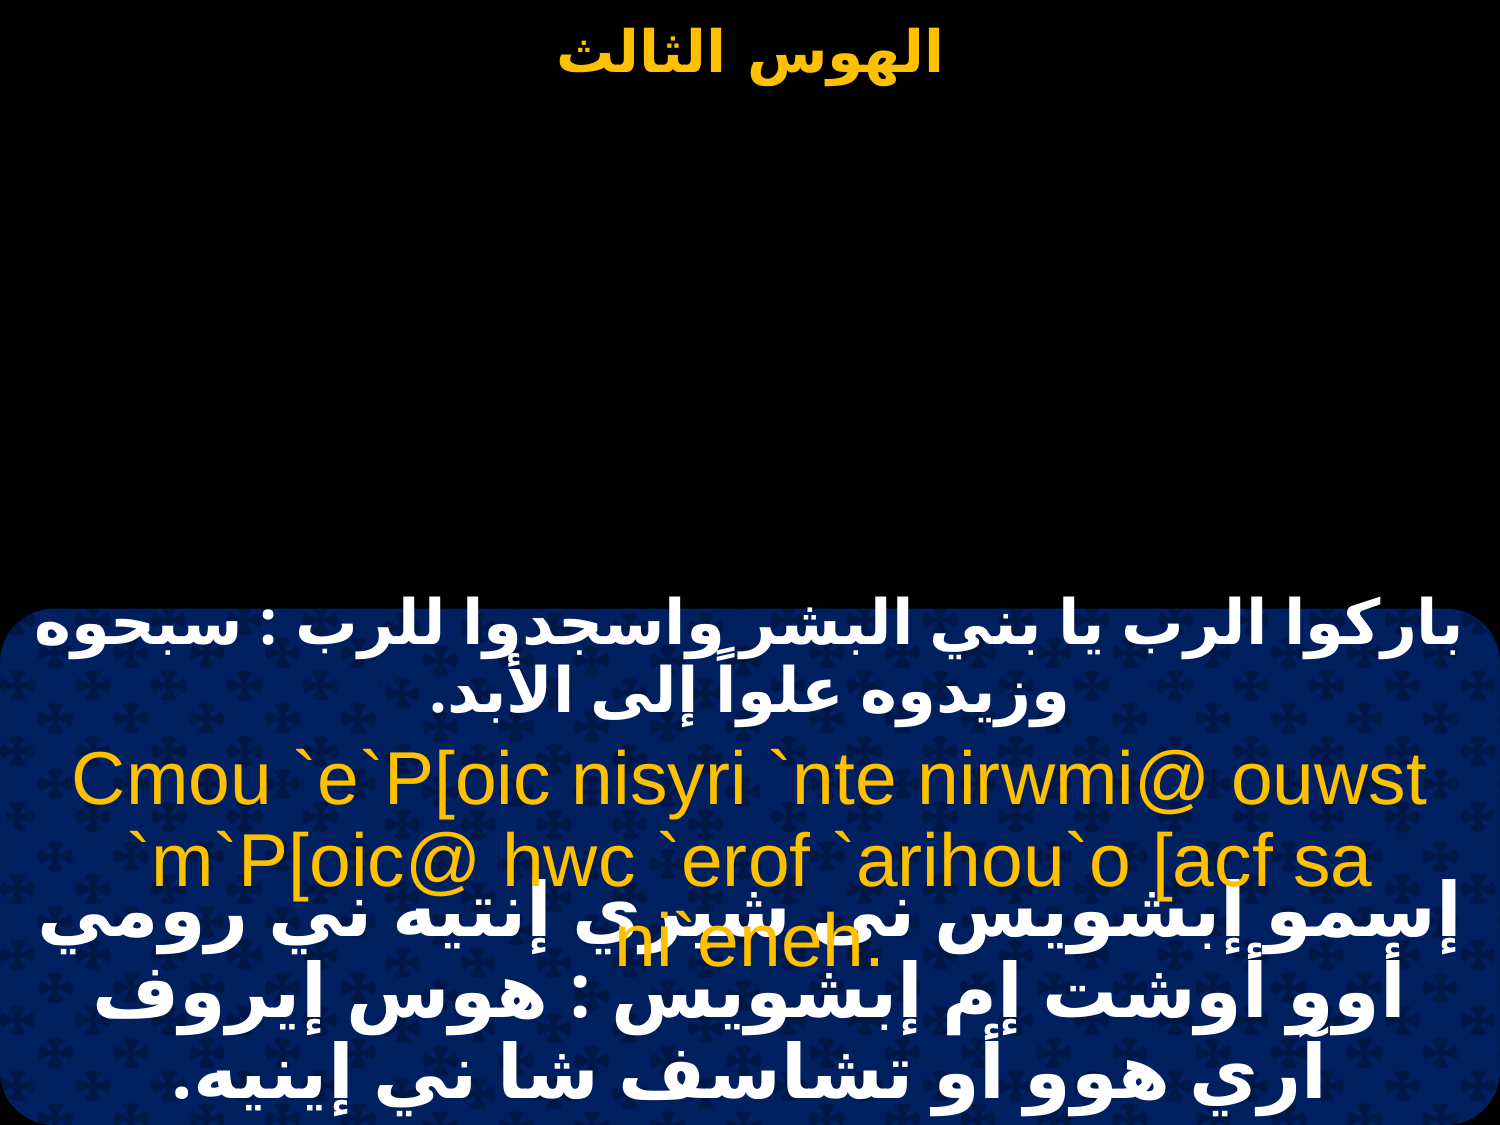

باركوا الرب يا بني البشر واسجدوا للرب : سبحوه وزيدوه علواً إلى الأبد.
Cmou `e`P[oic nisyri `nte nirwmi@ ouwst `m`P[oic@ hwc `erof `arihou`o [acf sa ni`eneh.
إسمو إبشويس نى شيري إنتيه ني رومي أوو أوشت إم إبشويس : هوس إيروف آري هوو أو تشاسف شا ني إينيه.